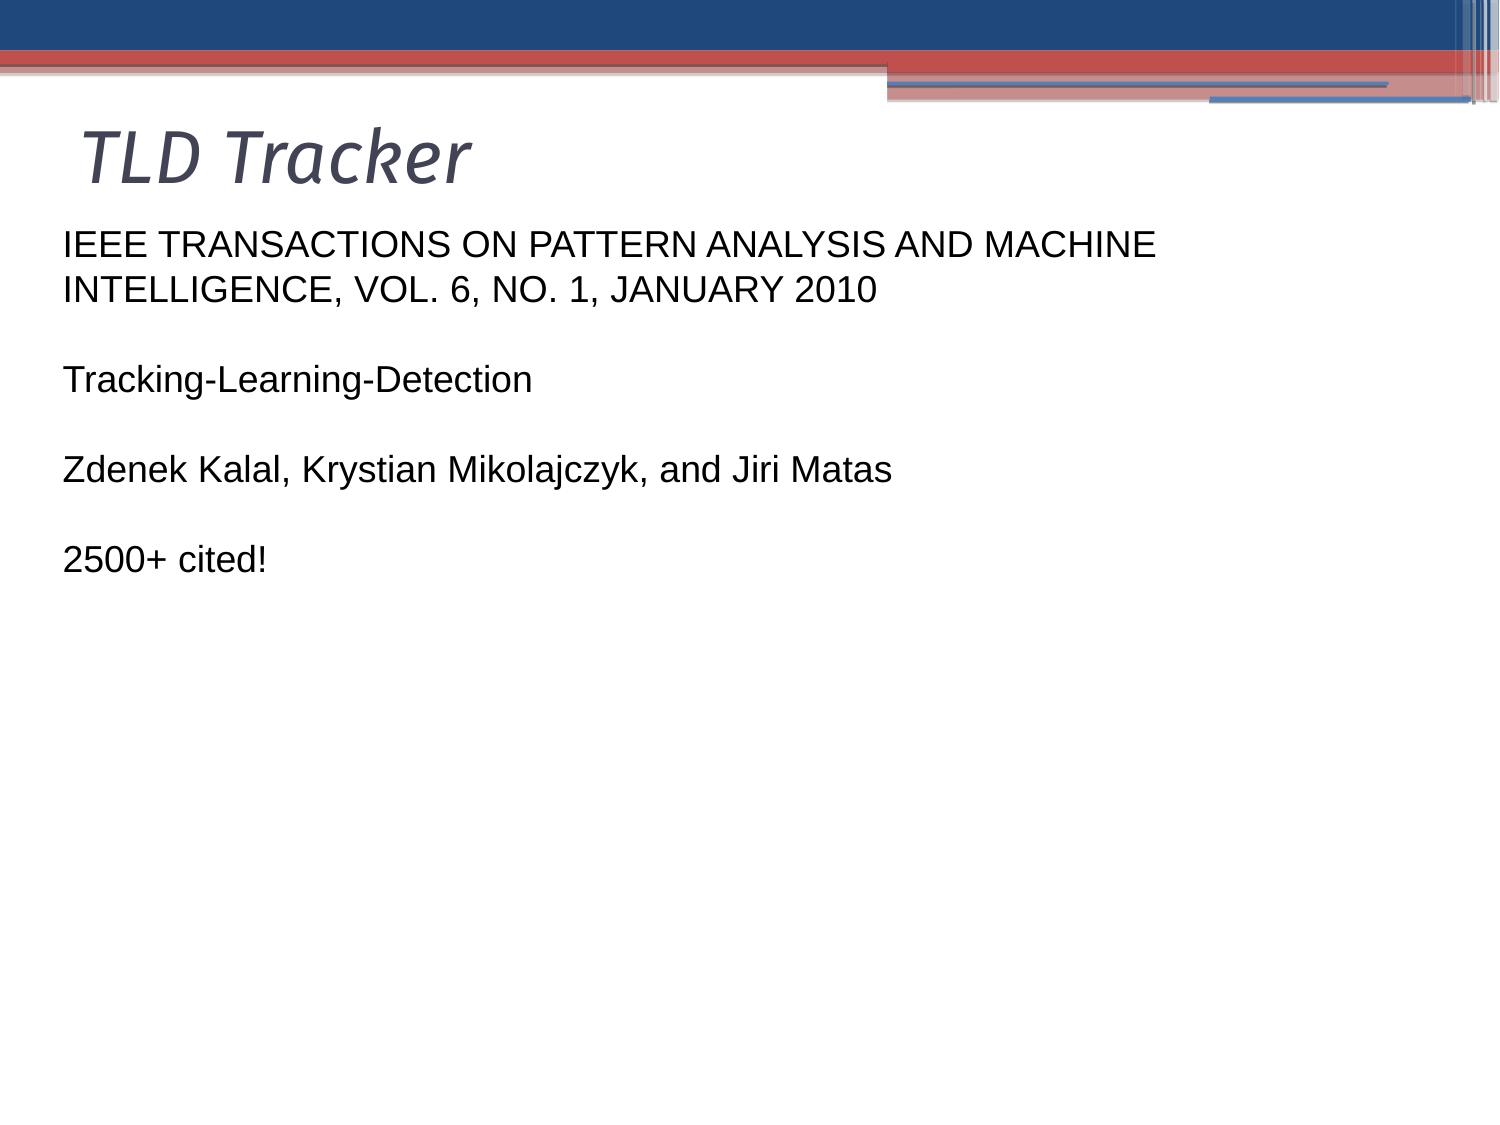

TLD Tracker
IEEE TRANSACTIONS ON PATTERN ANALYSIS AND MACHINE INTELLIGENCE, VOL. 6, NO. 1, JANUARY 2010

Tracking-Learning-Detection

Zdenek Kalal, Krystian Mikolajczyk, and Jiri Matas

2500+ cited!